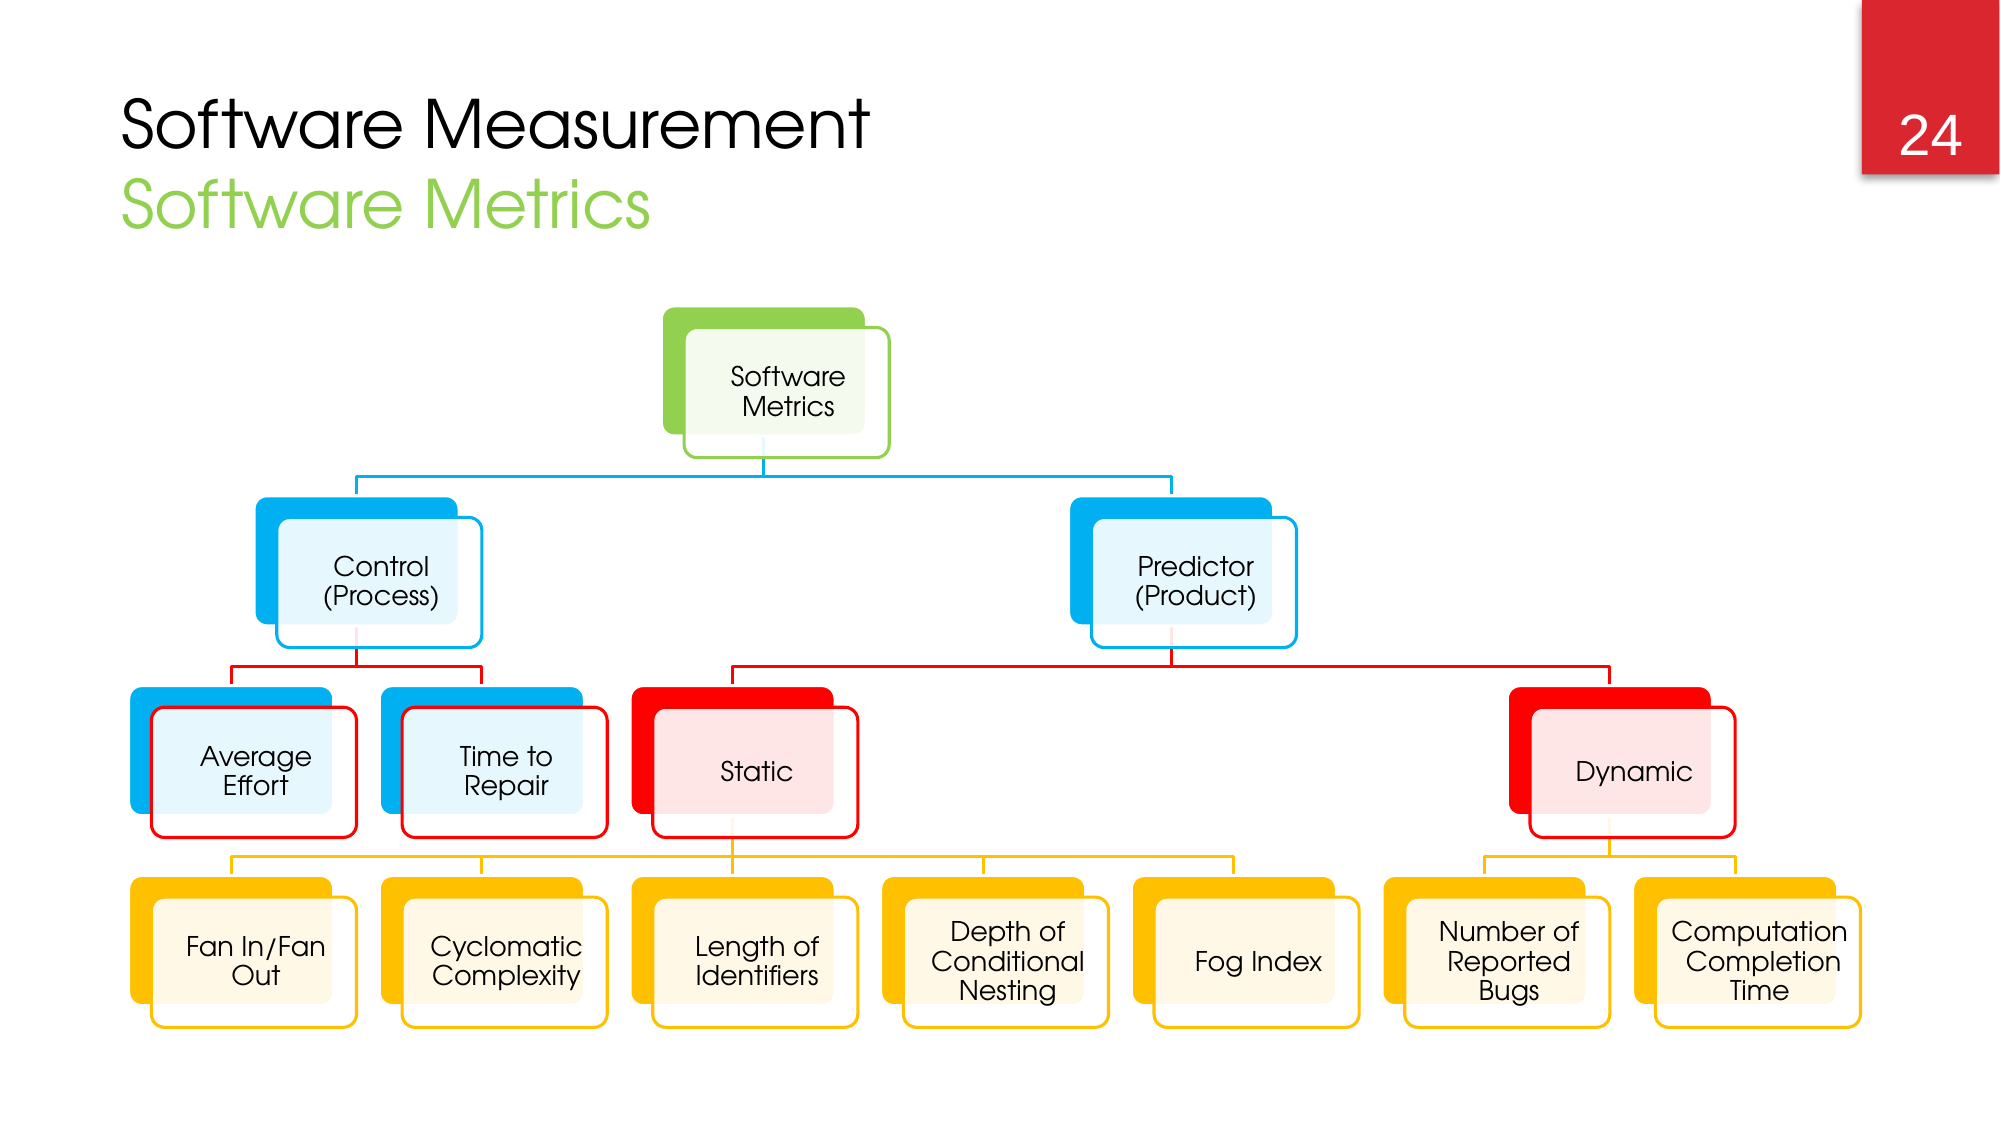

24
# Software Measurement Software Metrics
Software Metrics
Control (Process)
Average Effort
Time to Repair
Predictor (Product)
Static
Fan In/Fan Out
Cyclomatic Complexity
Length of Identifiers
Depth of Conditional Nesting
Fog Index
Dynamic
Number of Reported Bugs
Computation  Completion Time